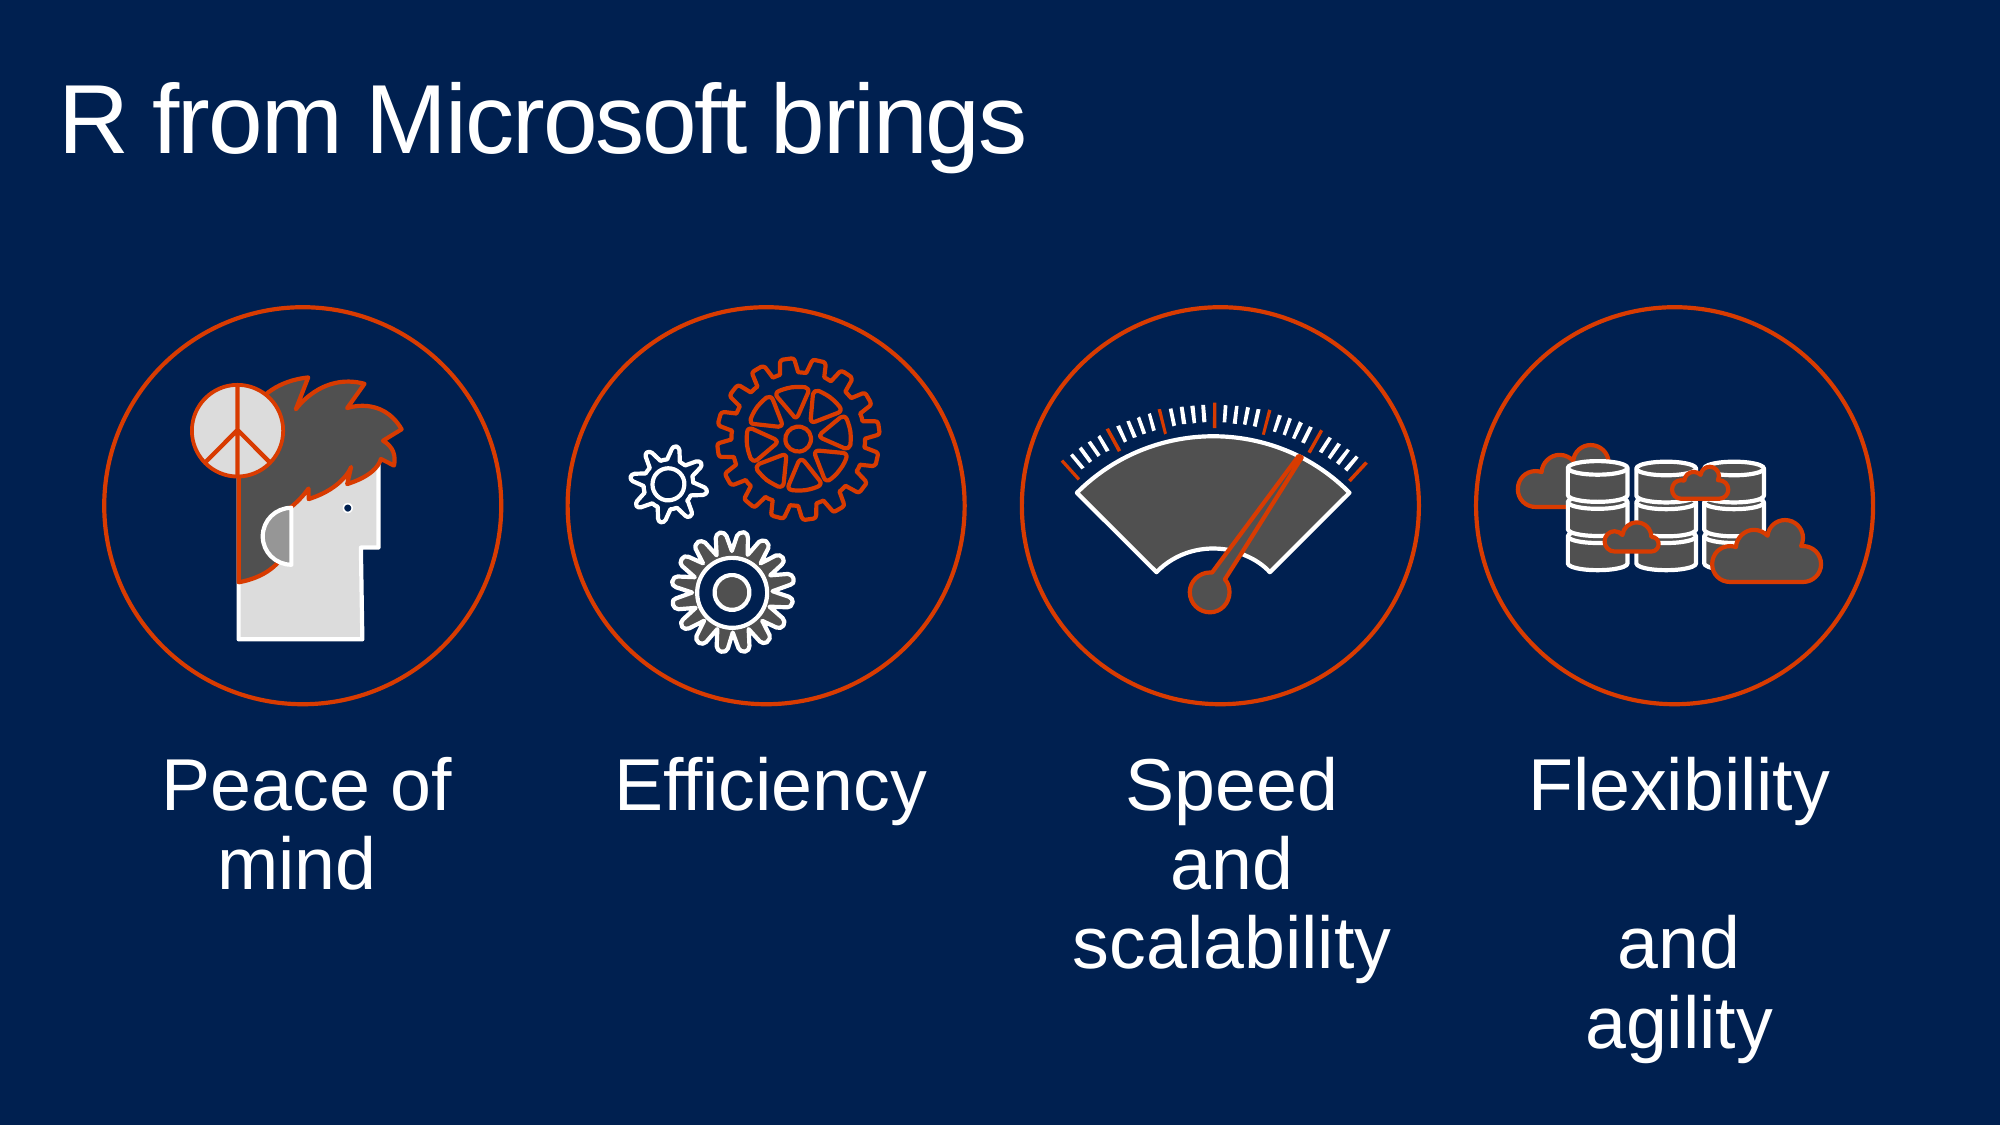

R from Microsoft brings

Flexibility
and agility
Peace of mind
Efficiency
Speed and scalability